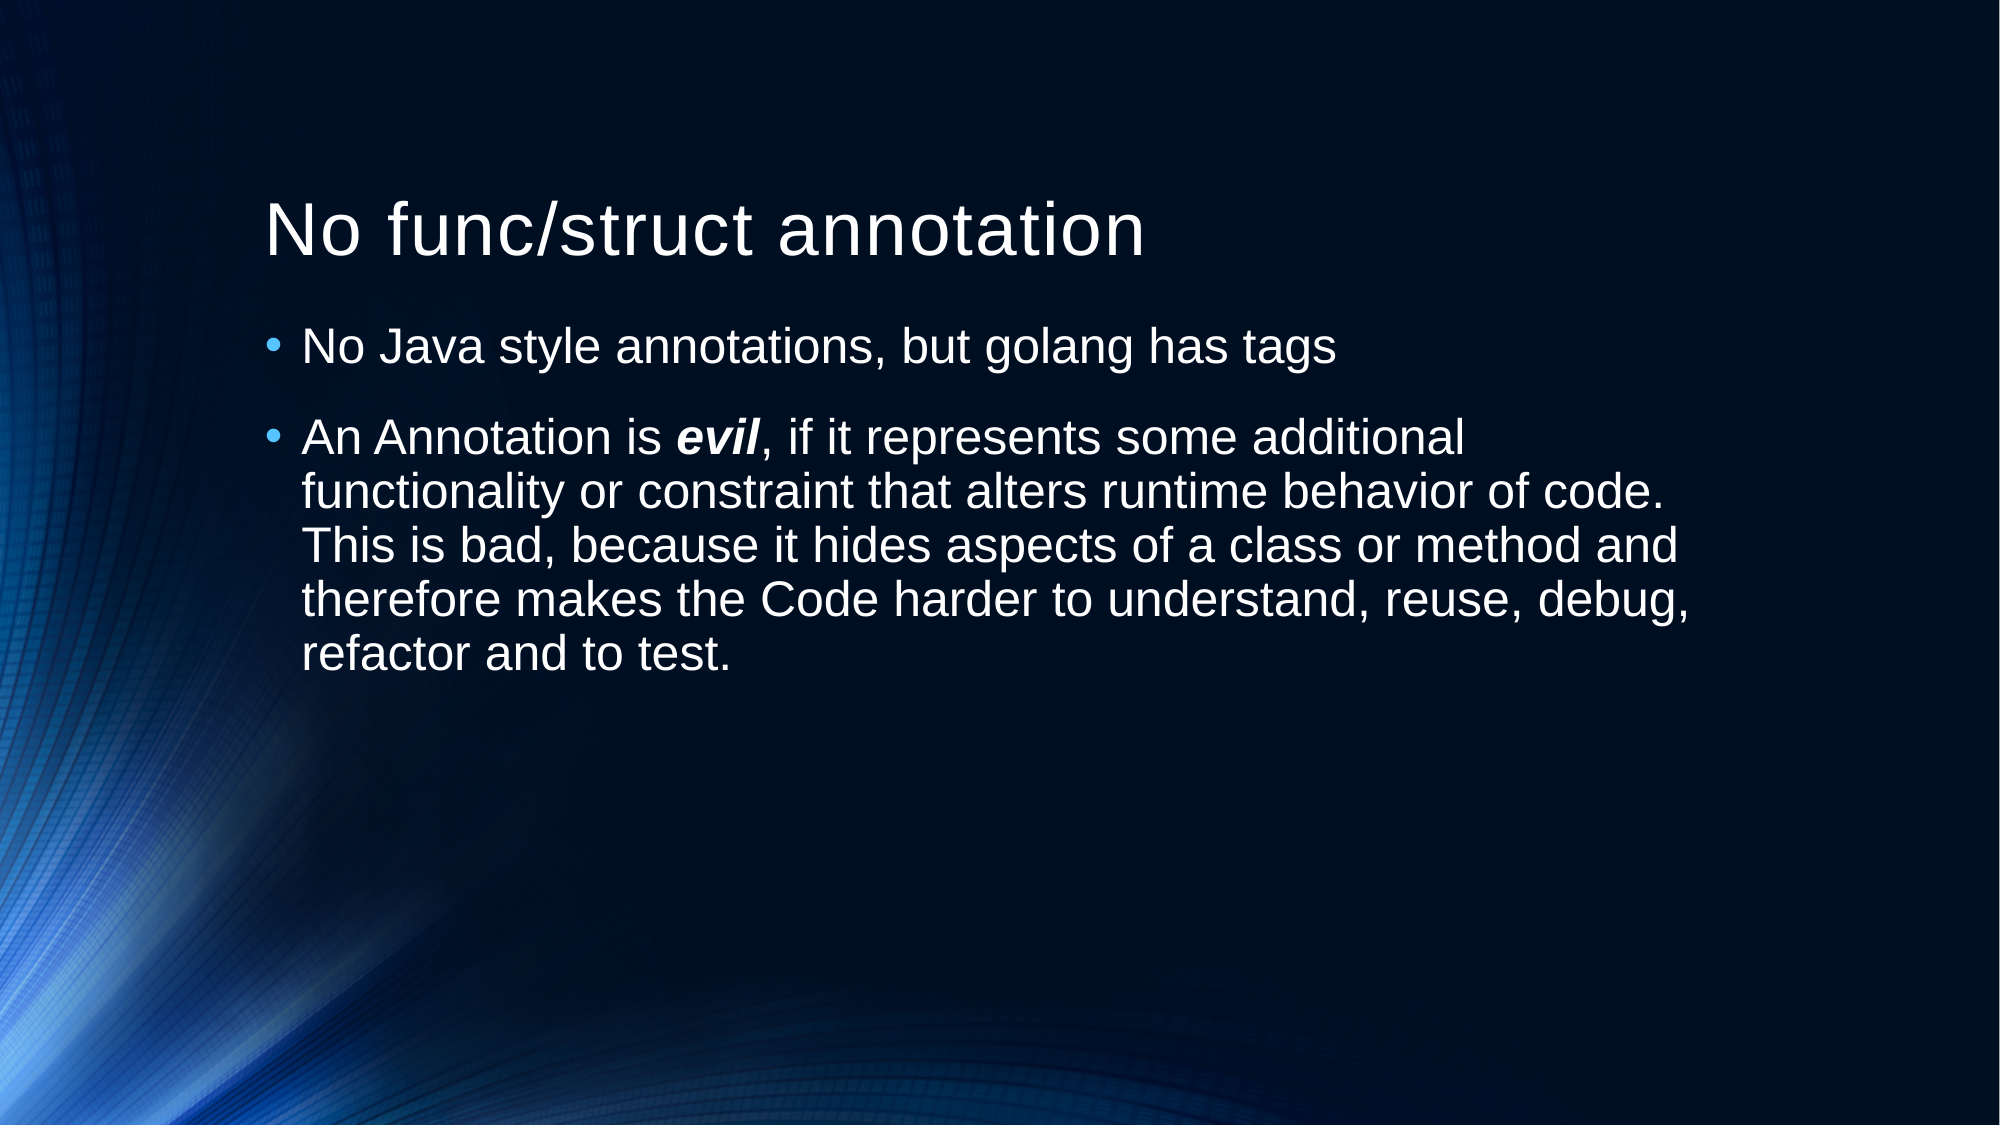

# No func/struct annotation
No Java style annotations, but golang has tags
An Annotation is evil, if it represents some additional functionality or constraint that alters runtime behavior of code. This is bad, because it hides aspects of a class or method and therefore makes the Code harder to understand, reuse, debug, refactor and to test.